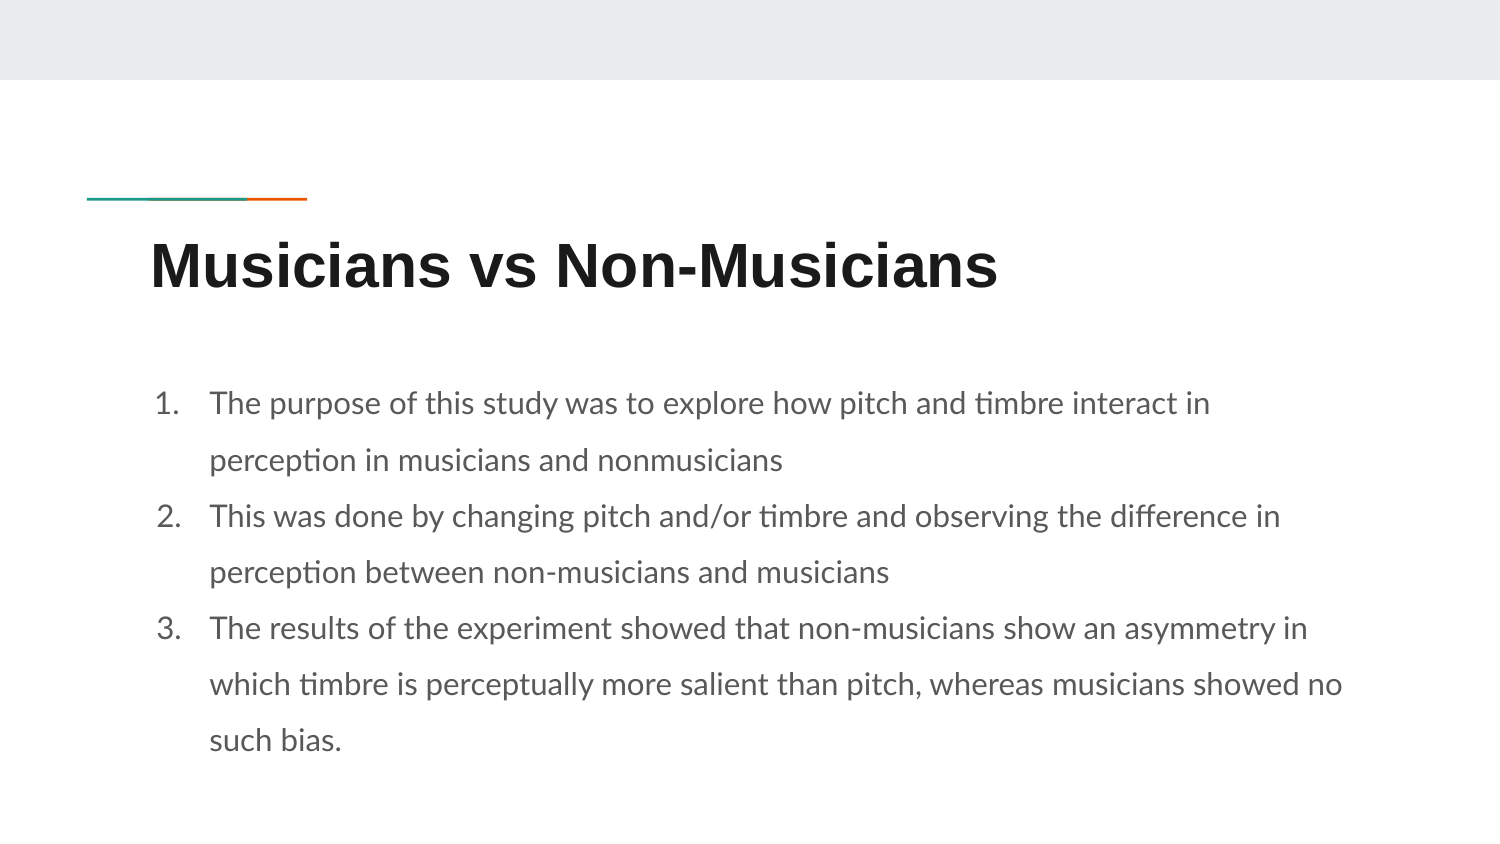

# Musicians vs Non-Musicians
The purpose of this study was to explore how pitch and timbre interact in perception in musicians and nonmusicians
This was done by changing pitch and/or timbre and observing the difference in perception between non-musicians and musicians
The results of the experiment showed that non-musicians show an asymmetry in which timbre is perceptually more salient than pitch, whereas musicians showed no such bias.